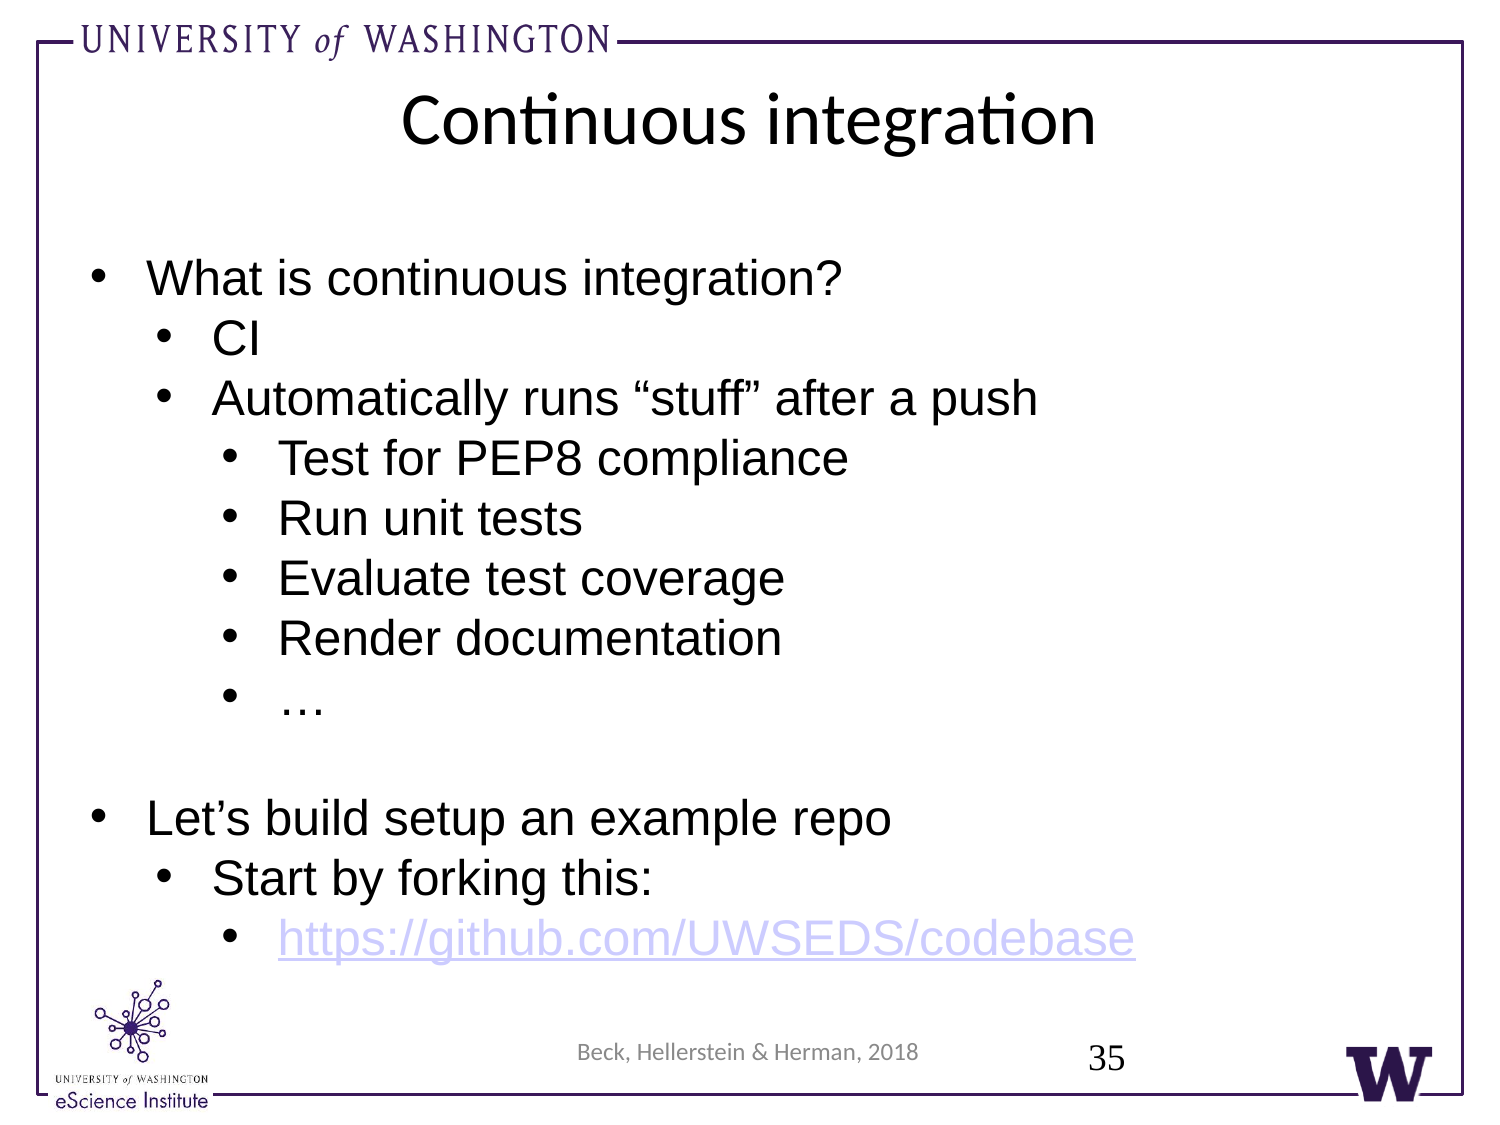

Continuous integration
What is continuous integration?
CI
Automatically runs “stuff” after a push
Test for PEP8 compliance
Run unit tests
Evaluate test coverage
Render documentation
…

Let’s build setup an example repo
Start by forking this:
https://github.com/UWSEDS/codebase

35
Beck, Hellerstein & Herman, 2018